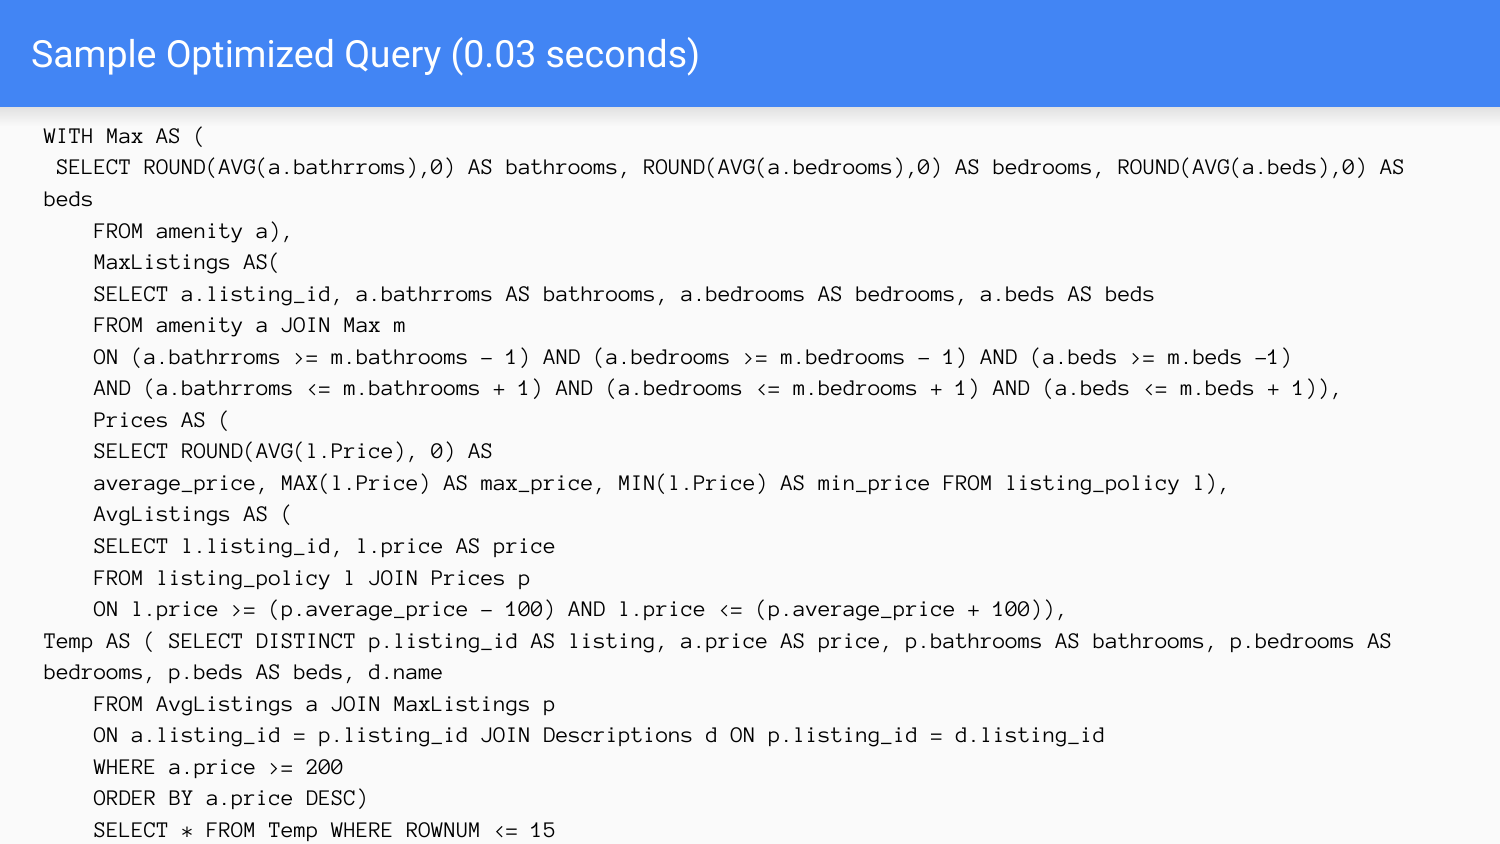

# Sample Optimized Query (0.03 seconds)
WITH Max AS (
 SELECT ROUND(AVG(a.bathrroms),0) AS bathrooms, ROUND(AVG(a.bedrooms),0) AS bedrooms, ROUND(AVG(a.beds),0) AS beds
    FROM amenity a),
    MaxListings AS(
    SELECT a.listing_id, a.bathrroms AS bathrooms, a.bedrooms AS bedrooms, a.beds AS beds
    FROM amenity a JOIN Max m
    ON (a.bathrroms >= m.bathrooms - 1) AND (a.bedrooms >= m.bedrooms - 1) AND (a.beds >= m.beds -1)
    AND (a.bathrroms <= m.bathrooms + 1) AND (a.bedrooms <= m.bedrooms + 1) AND (a.beds <= m.beds + 1)),
    Prices AS (
    SELECT ROUND(AVG(l.Price), 0) AS
    average_price, MAX(l.Price) AS max_price, MIN(l.Price) AS min_price FROM listing_policy l),
    AvgListings AS (
    SELECT l.listing_id, l.price AS price
    FROM listing_policy l JOIN Prices p
    ON l.price >= (p.average_price - 100) AND l.price <= (p.average_price + 100)),
Temp AS ( SELECT DISTINCT p.listing_id AS listing, a.price AS price, p.bathrooms AS bathrooms, p.bedrooms AS bedrooms, p.beds AS beds, d.name
    FROM AvgListings a JOIN MaxListings p
    ON a.listing_id = p.listing_id JOIN Descriptions d ON p.listing_id = d.listing_id
    WHERE a.price >= 200
    ORDER BY a.price DESC)
    SELECT * FROM Temp WHERE ROWNUM <= 15